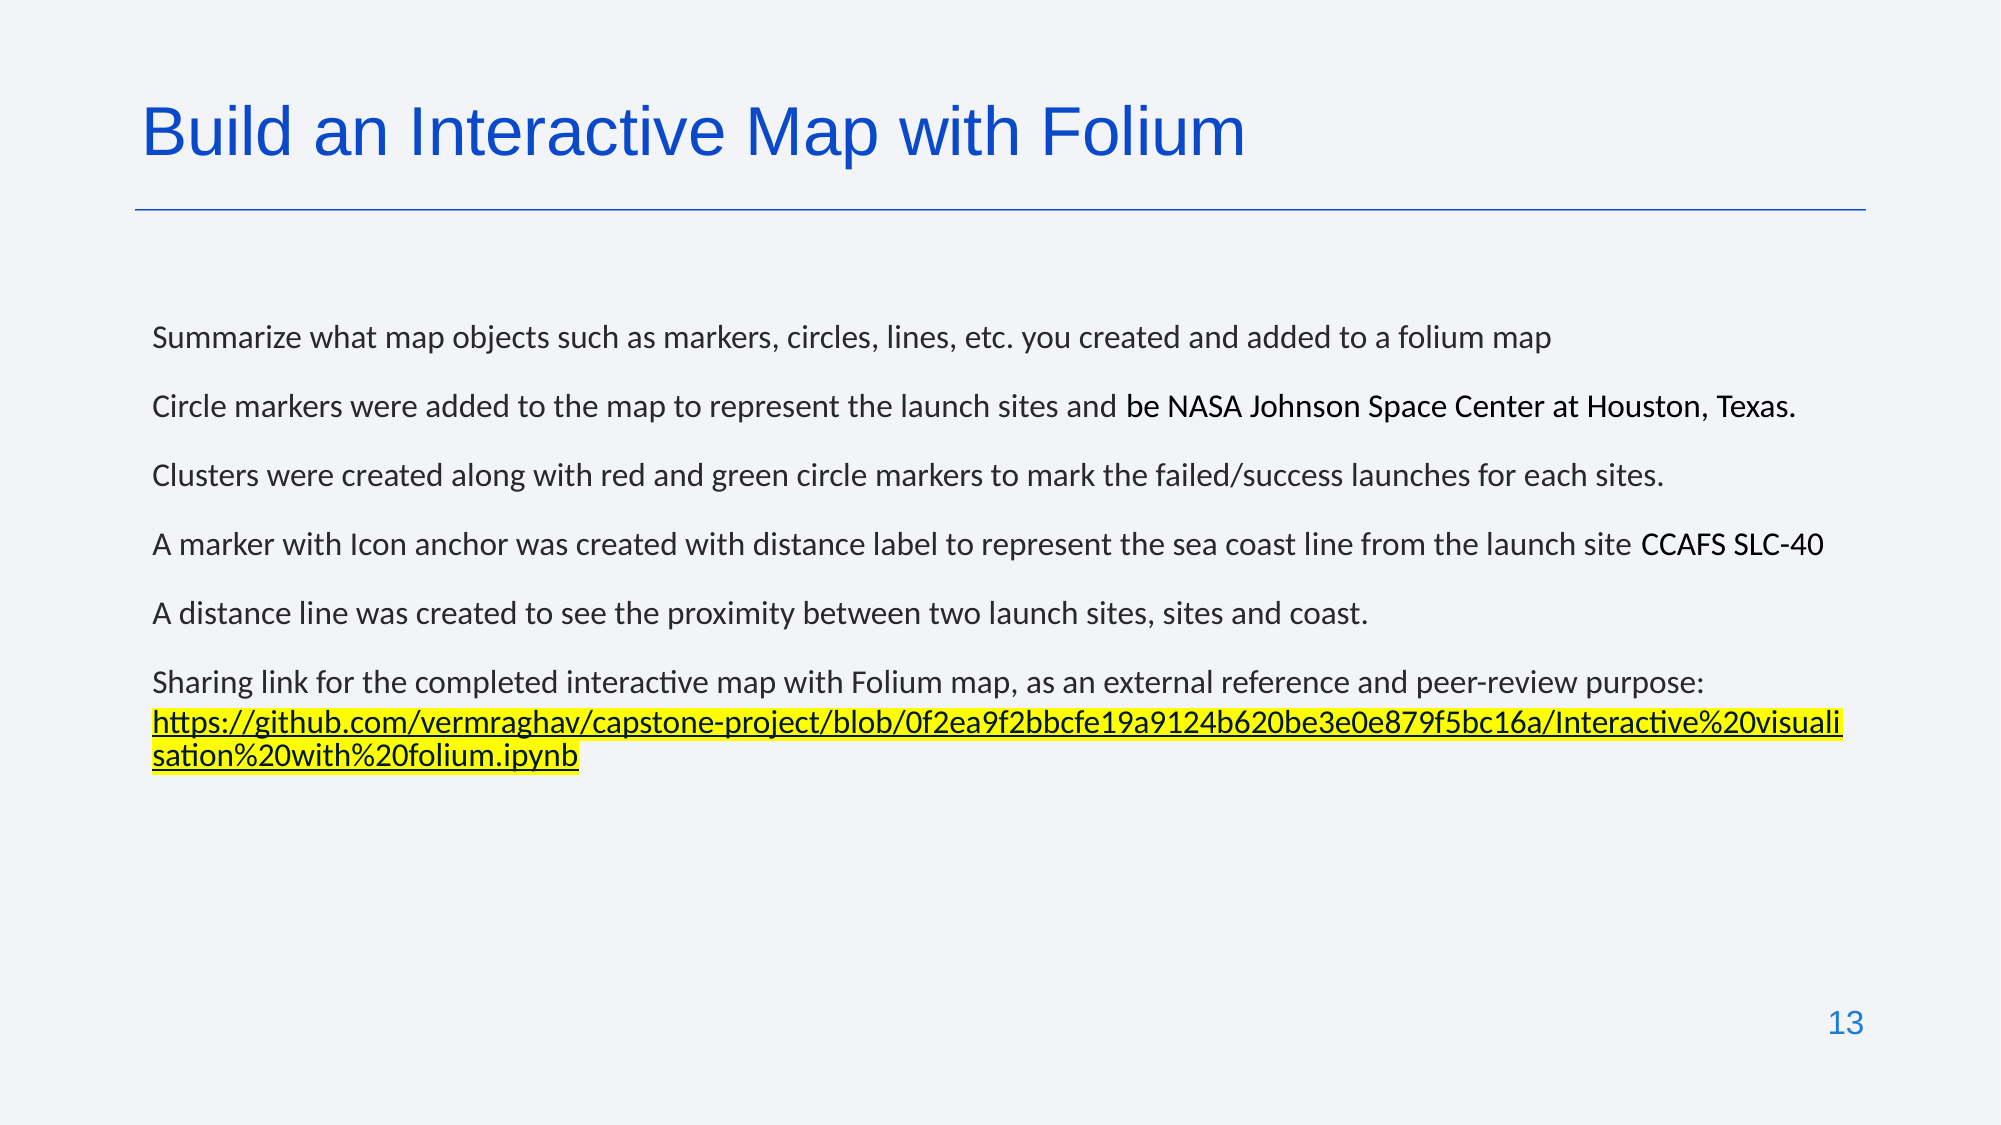

Build an Interactive Map with Folium
Summarize what map objects such as markers, circles, lines, etc. you created and added to a folium map
Circle markers were added to the map to represent the launch sites and be NASA Johnson Space Center at Houston, Texas.
Clusters were created along with red and green circle markers to mark the failed/success launches for each sites.
A marker with Icon anchor was created with distance label to represent the sea coast line from the launch site CCAFS SLC-40
A distance line was created to see the proximity between two launch sites, sites and coast.
Sharing link for the completed interactive map with Folium map, as an external reference and peer-review purpose: https://github.com/vermraghav/capstone-project/blob/0f2ea9f2bbcfe19a9124b620be3e0e879f5bc16a/Interactive%20visualisation%20with%20folium.ipynb

13